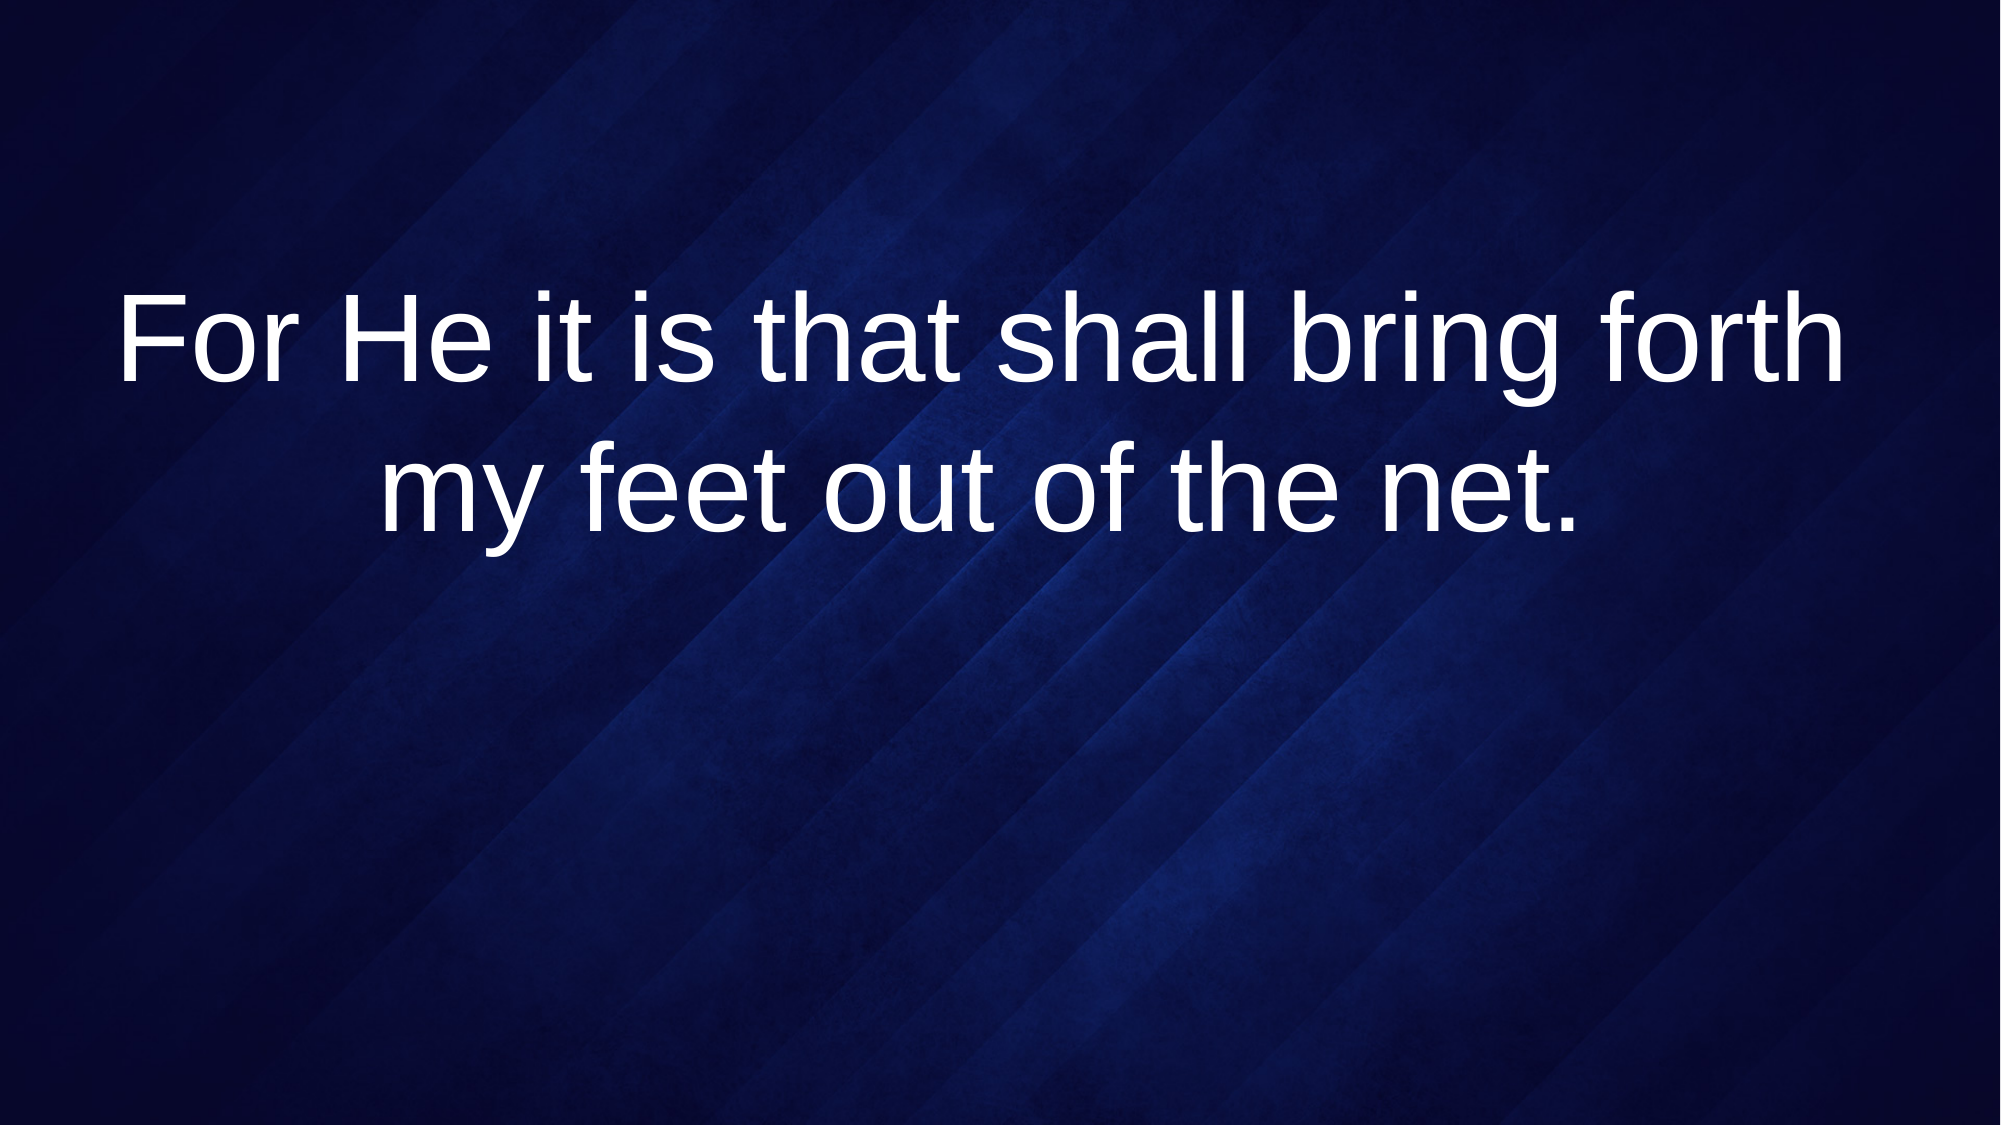

# For He it is that shall bring forth my feet out of the net.